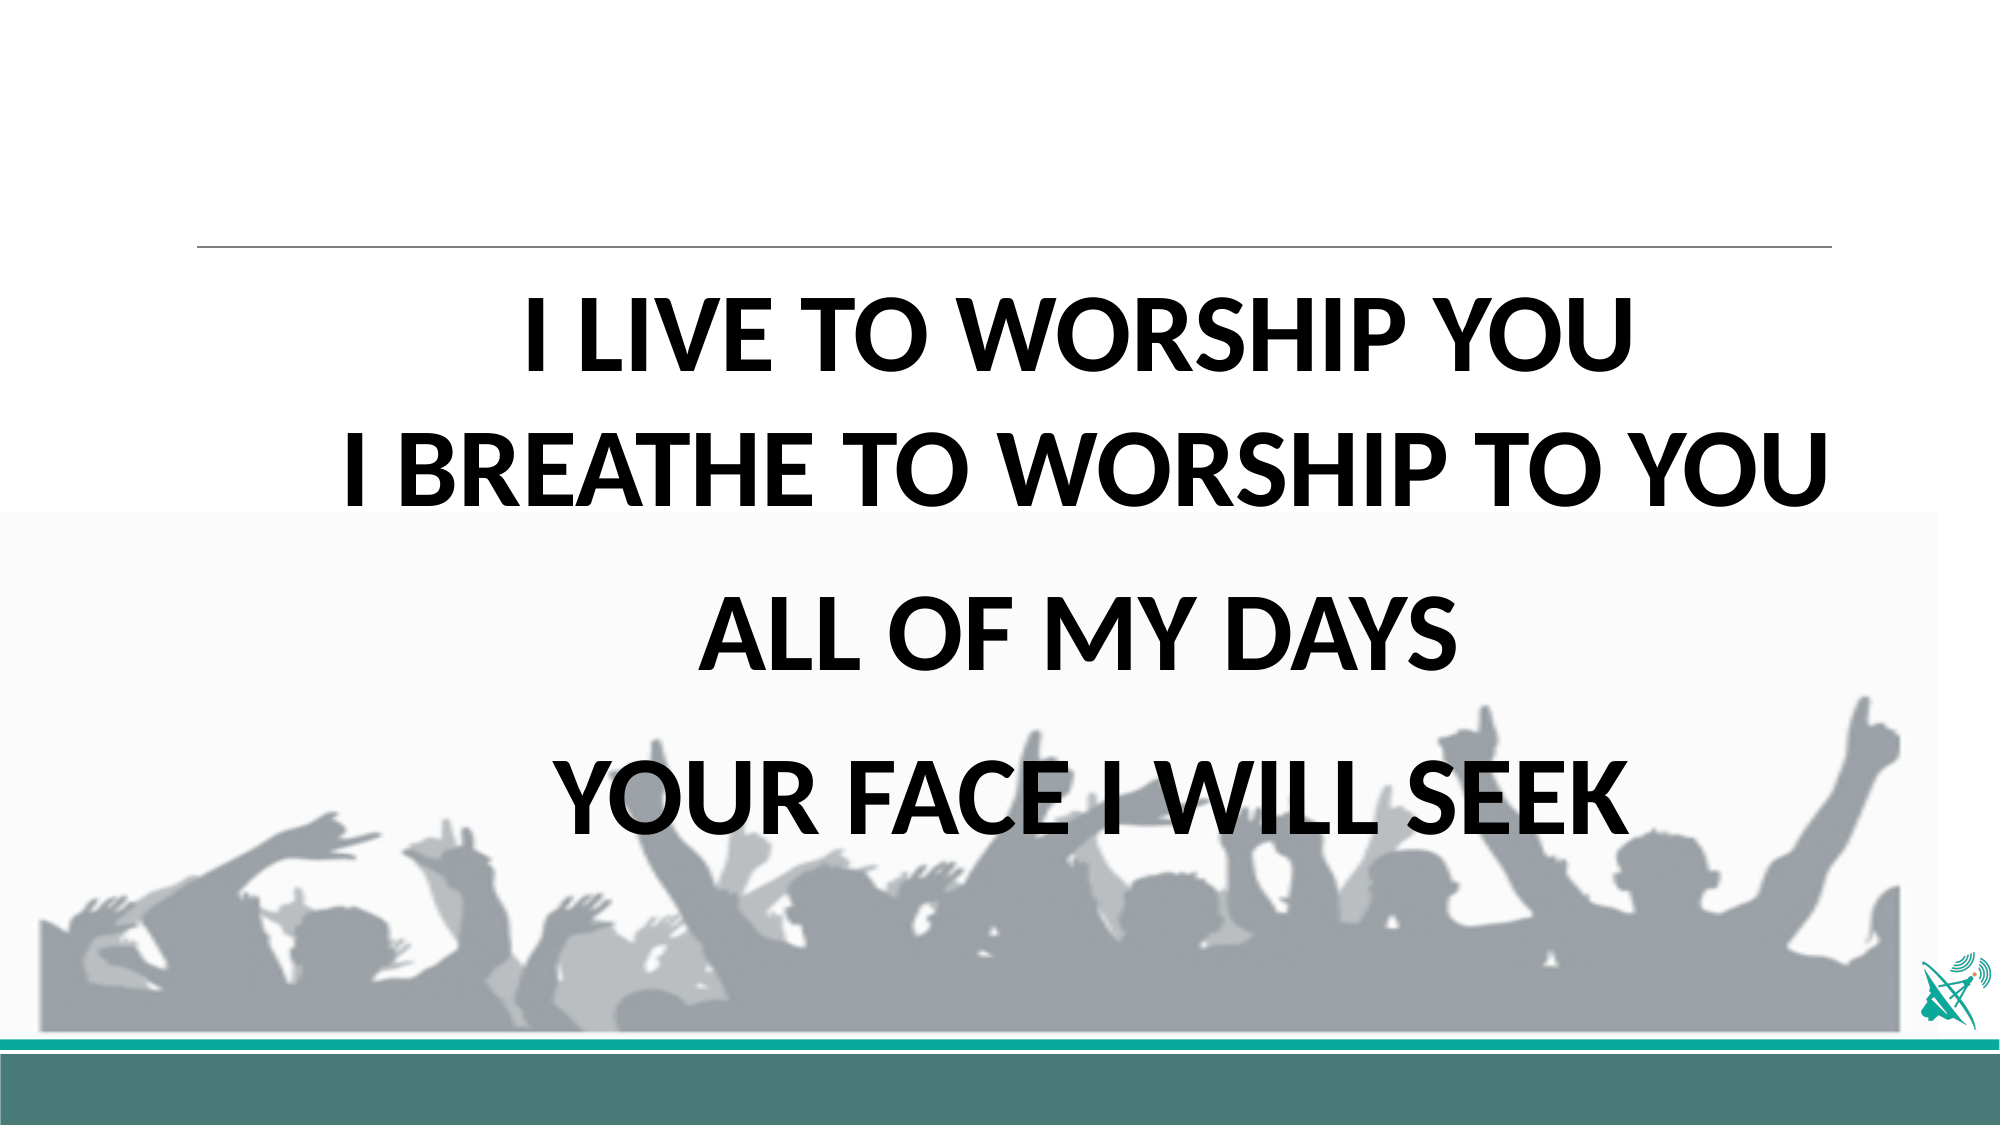

I LIVE TO WORSHIP YOU
I BREATHE TO WORSHIP TO YOU
ALL OF MY DAYS
YOUR FACE I WILL SEEK